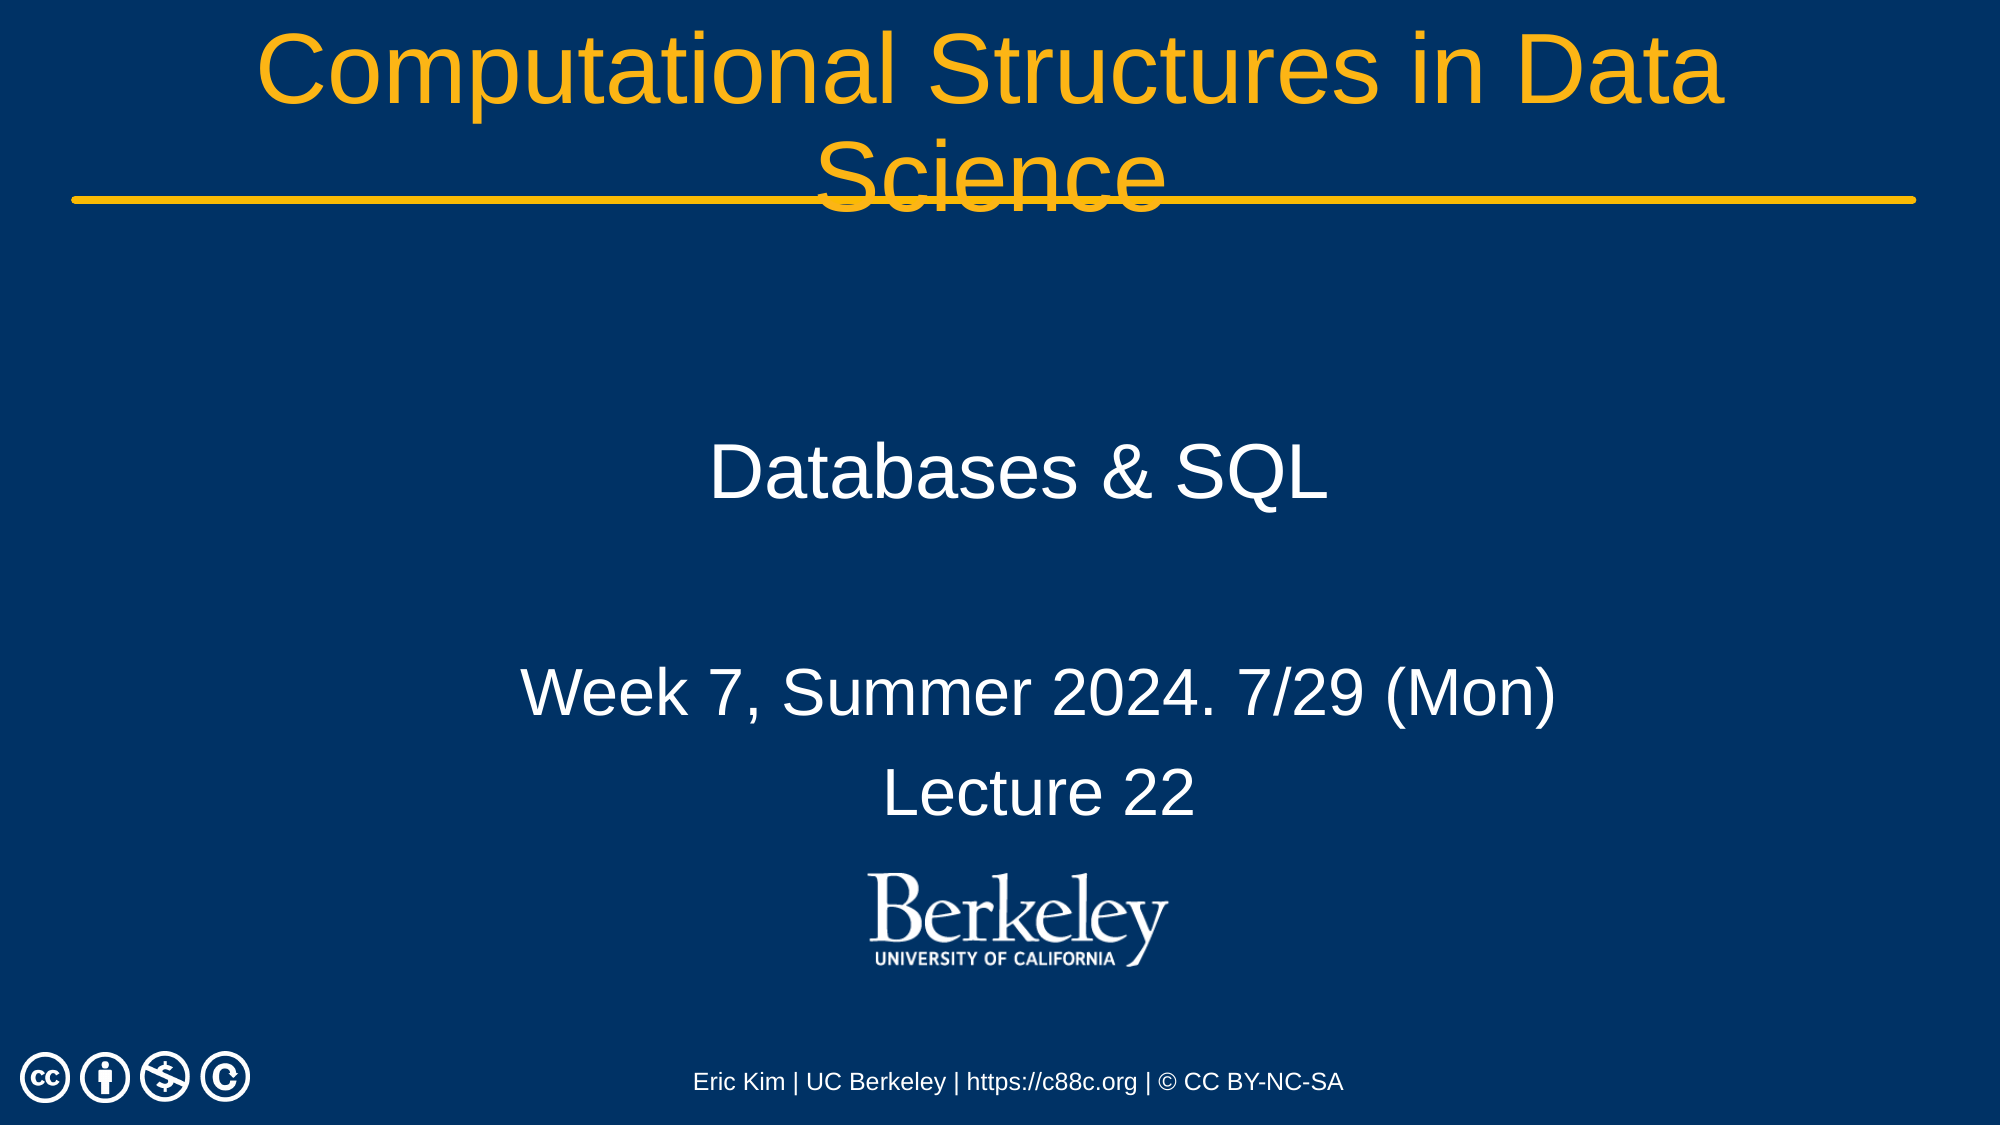

# Databases & SQL
Week 7, Summer 2024. 7/29 (Mon)
Lecture 22
Eric Kim | UC Berkeley | https://c88c.org | © CC BY-NC-SA